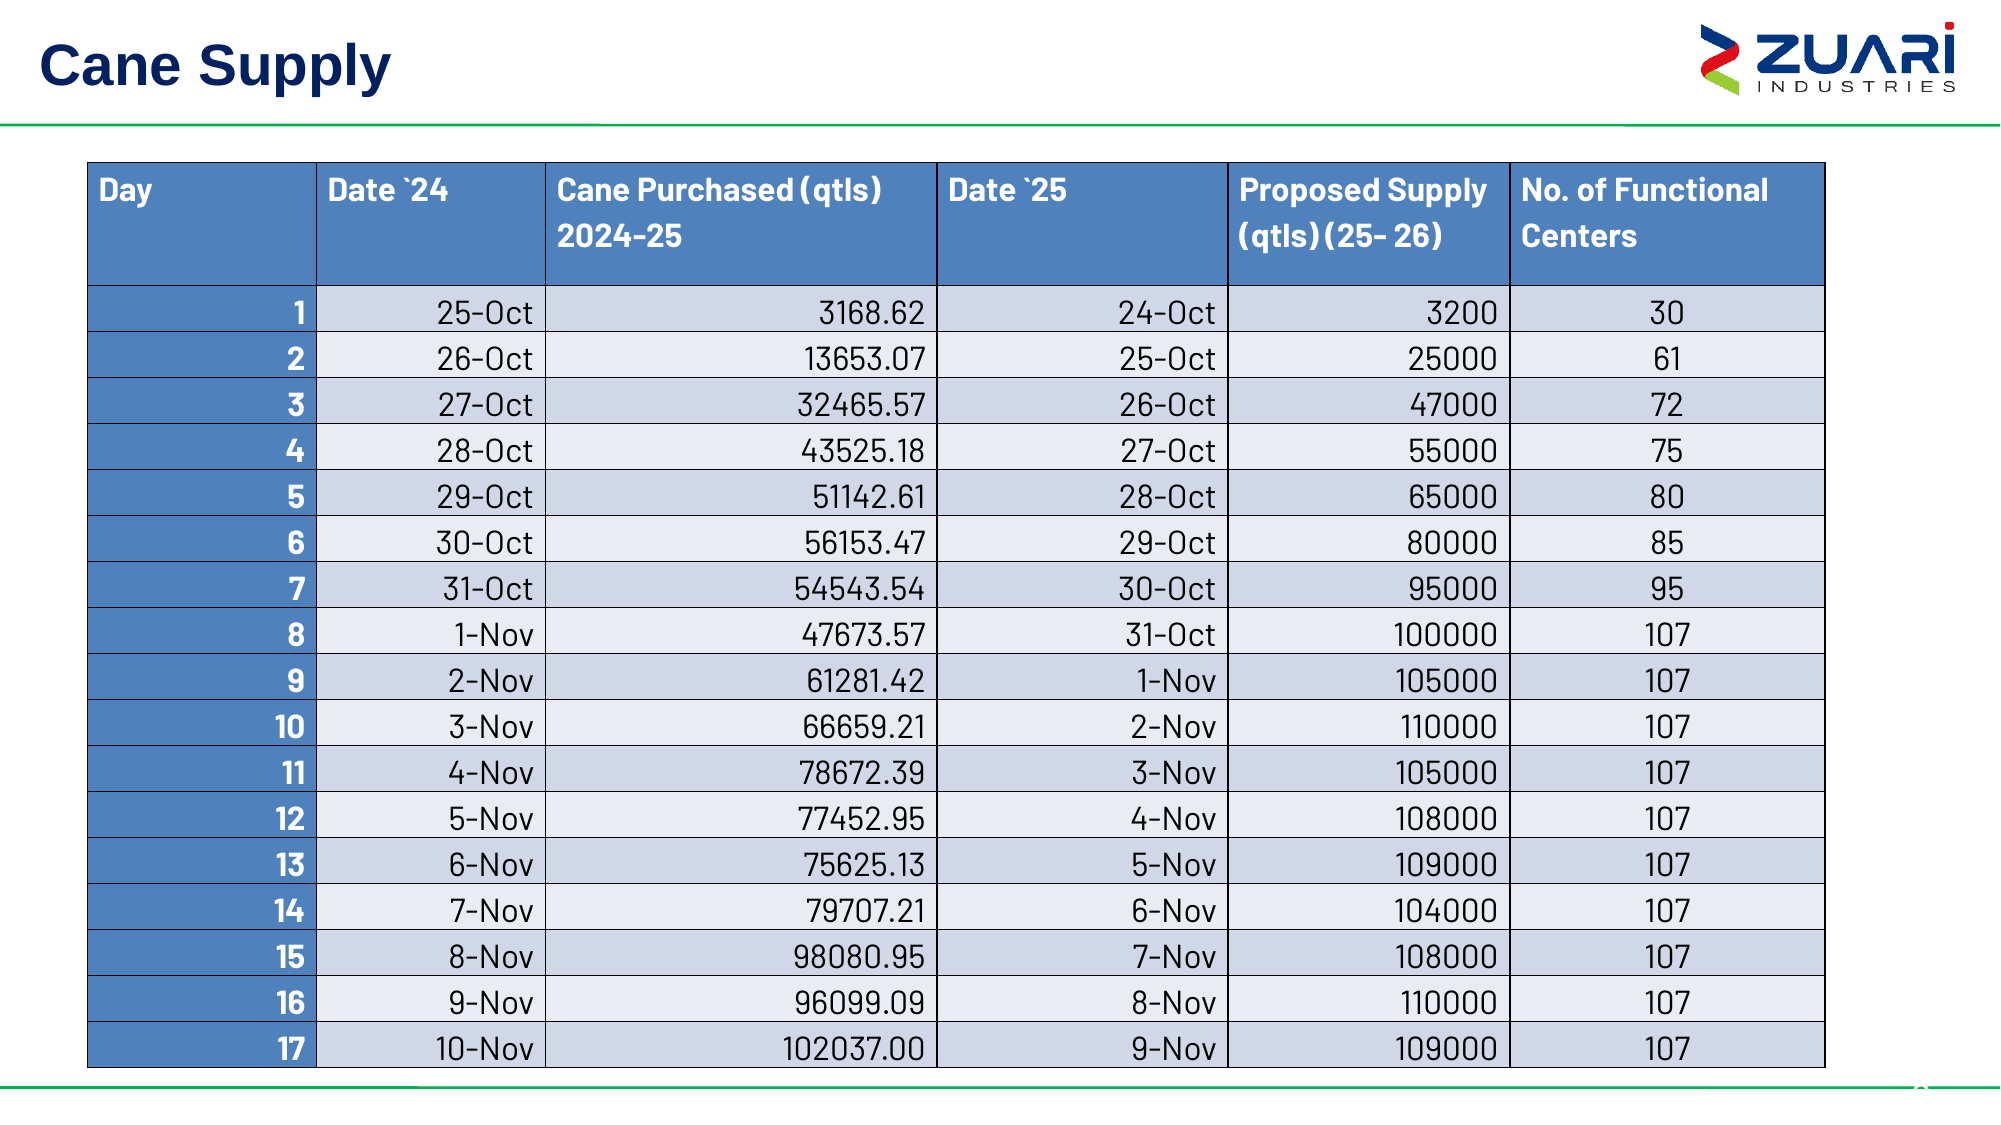

# Cane Supply
| Day | Date `24 | Cane Purchased (qtls) 2024-25 | Date `25 | Proposed Supply (qtls) (25- 26) | No. of Functional Centers |
| --- | --- | --- | --- | --- | --- |
| 1 | 25-Oct | 3168.62 | 24-Oct | 3200 | 30 |
| 2 | 26-Oct | 13653.07 | 25-Oct | 25000 | 61 |
| 3 | 27-Oct | 32465.57 | 26-Oct | 47000 | 72 |
| 4 | 28-Oct | 43525.18 | 27-Oct | 55000 | 75 |
| 5 | 29-Oct | 51142.61 | 28-Oct | 65000 | 80 |
| 6 | 30-Oct | 56153.47 | 29-Oct | 80000 | 85 |
| 7 | 31-Oct | 54543.54 | 30-Oct | 95000 | 95 |
| 8 | 1-Nov | 47673.57 | 31-Oct | 100000 | 107 |
| 9 | 2-Nov | 61281.42 | 1-Nov | 105000 | 107 |
| 10 | 3-Nov | 66659.21 | 2-Nov | 110000 | 107 |
| 11 | 4-Nov | 78672.39 | 3-Nov | 105000 | 107 |
| 12 | 5-Nov | 77452.95 | 4-Nov | 108000 | 107 |
| 13 | 6-Nov | 75625.13 | 5-Nov | 109000 | 107 |
| 14 | 7-Nov | 79707.21 | 6-Nov | 104000 | 107 |
| 15 | 8-Nov | 98080.95 | 7-Nov | 108000 | 107 |
| 16 | 9-Nov | 96099.09 | 8-Nov | 110000 | 107 |
| 17 | 10-Nov | 102037.00 | 9-Nov | 109000 | 107 |
6